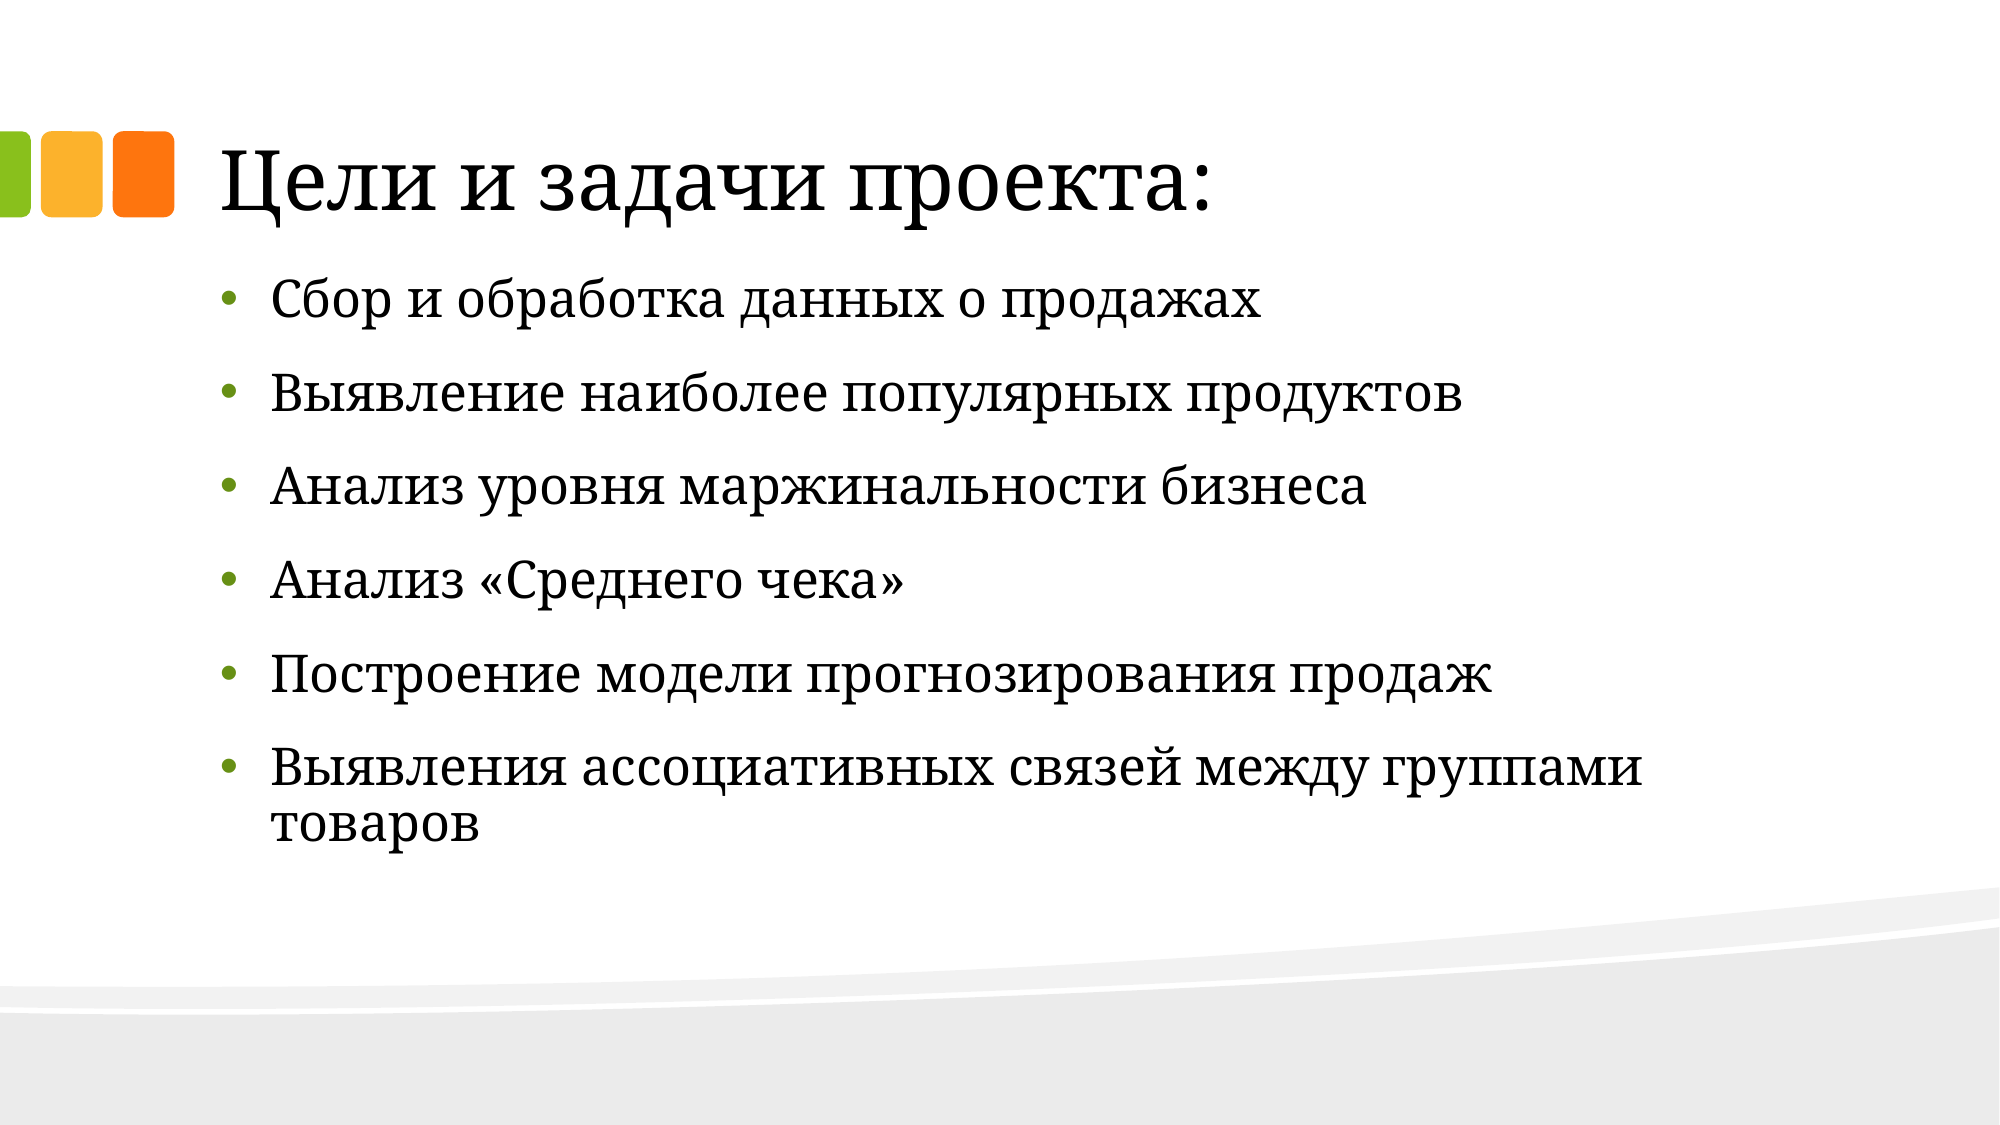

# Цели и задачи проекта:
Сбор и обработка данных о продажах
Выявление наиболее популярных продуктов
Анализ уровня маржинальности бизнеса
Анализ «Среднего чека»
Построение модели прогнозирования продаж
Выявления ассоциативных связей между группами товаров